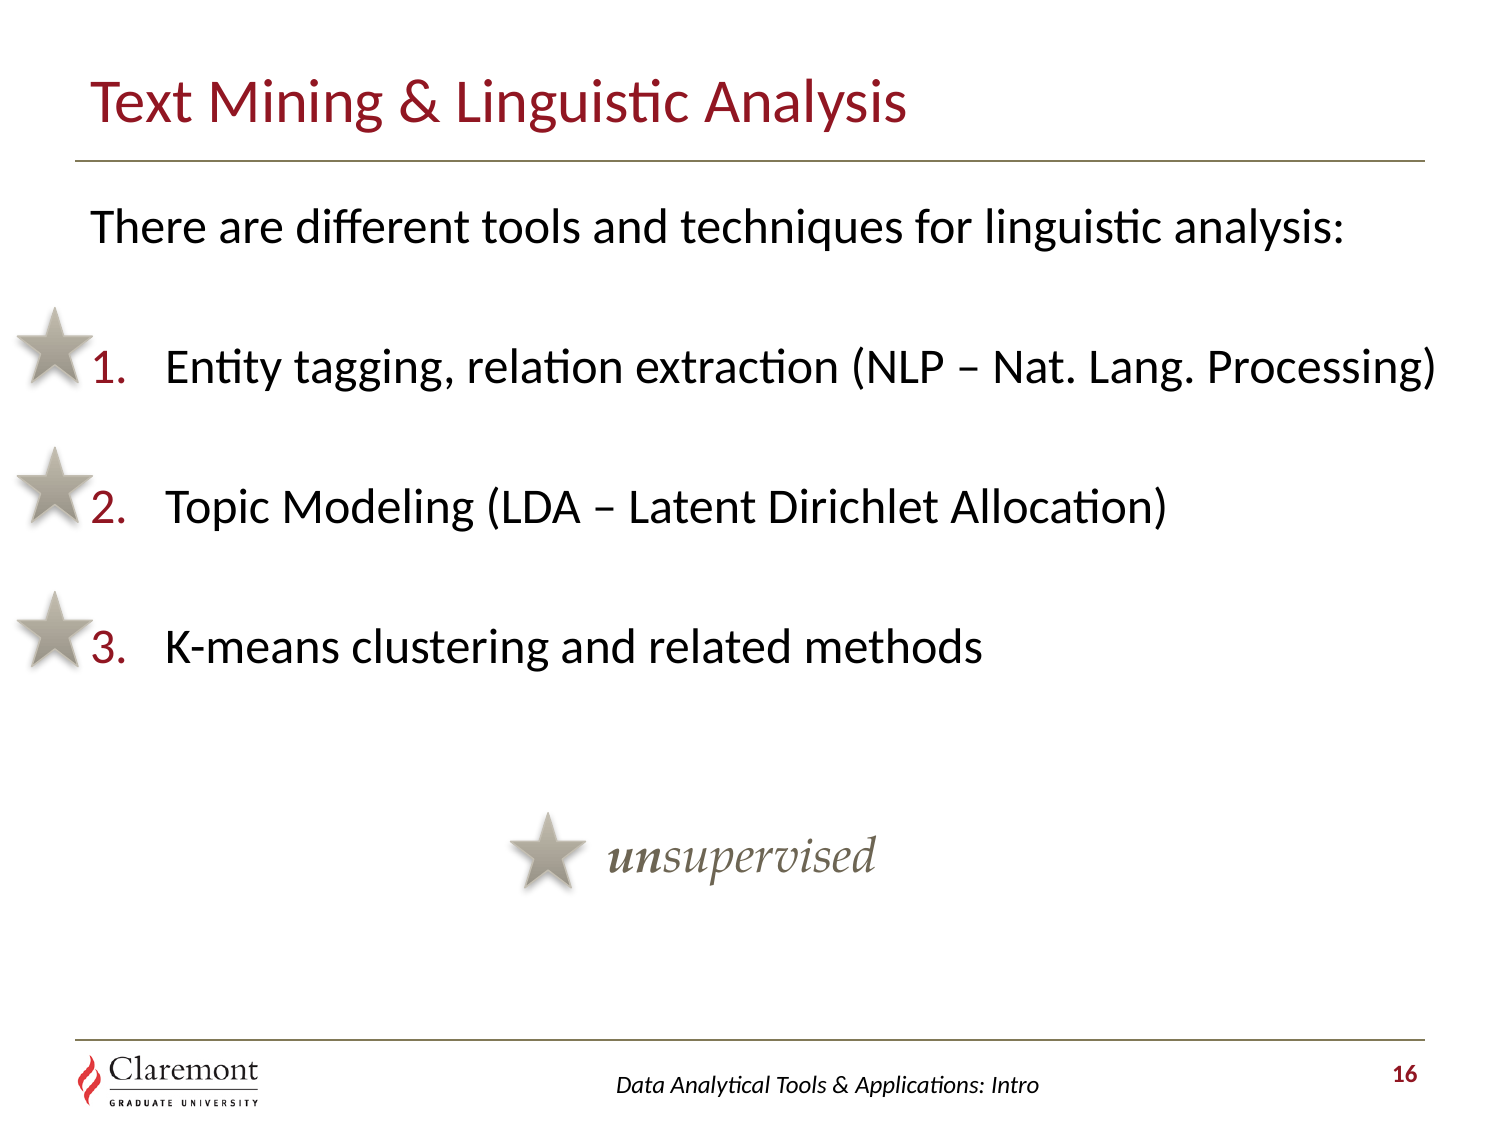

# Text Mining & Linguistic Analysis
There are different tools and techniques for linguistic analysis:

Entity tagging, relation extraction (NLP – Nat. Lang. Processing)

Topic Modeling (LDA – Latent Dirichlet Allocation)

K-means clustering and related methods

unsupervised
16
Data Analytical Tools & Applications: Intro